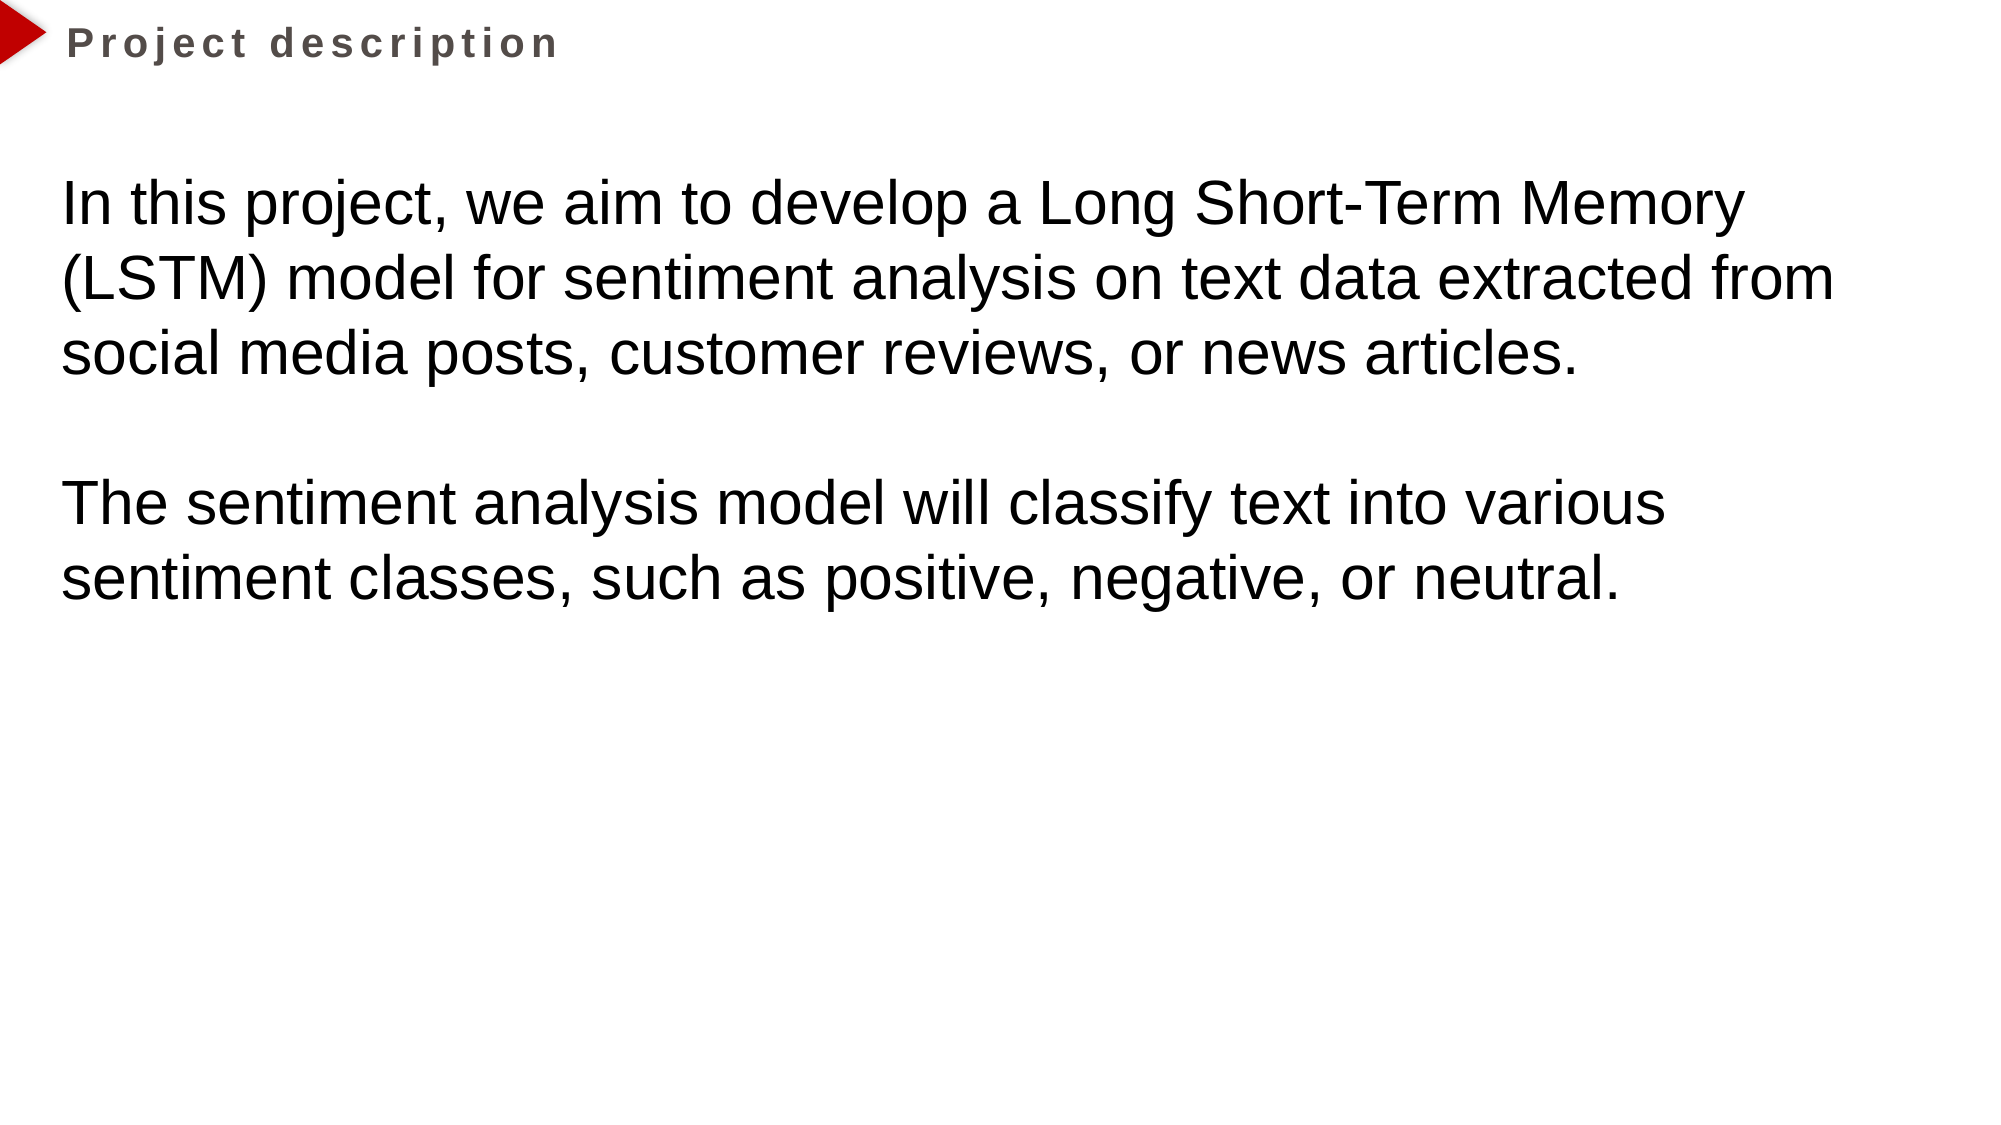

Project description

In this project, we aim to develop a Long Short-Term Memory (LSTM) model for sentiment analysis on text data extracted from social media posts, customer reviews, or news articles.

The sentiment analysis model will classify text into various sentiment classes, such as positive, negative, or neutral.